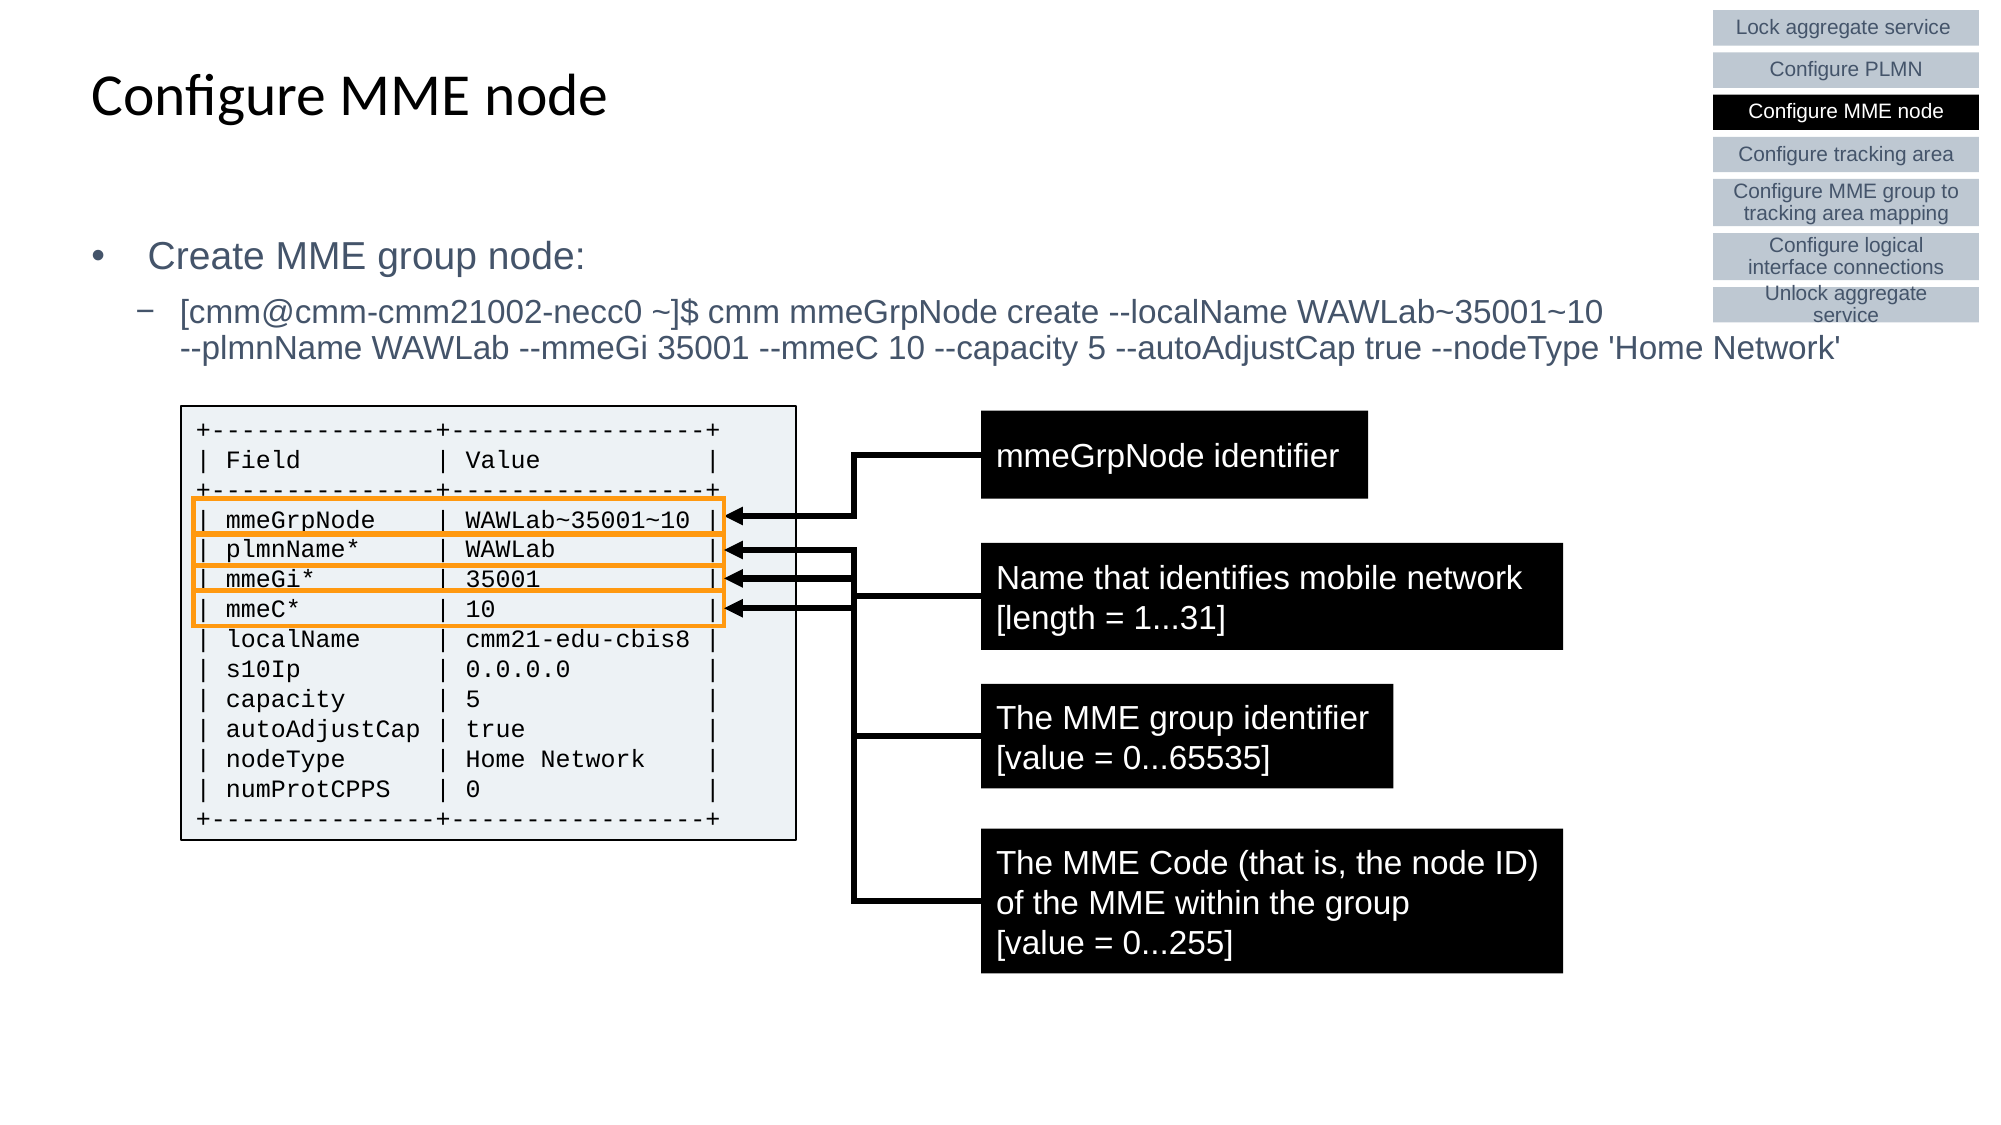

Slide excluded from Table of Contents
Lock aggregate service
Configure PLMN
Configure MME node
Configure tracking area
Configure MME group to tracking area mapping
Configure logical interface connections
Unlock aggregate service
# Configure MME node
Create MME group node:
[cmm@cmm-cmm21002-necc0 ~]$ cmm mmeGrpNode create --localName WAWLab~35001~10
--plmnName WAWLab --mmeGi 35001 --mmeC 10 --capacity 5 --autoAdjustCap true --nodeType 'Home Network'
+---------------+-----------------+
| Field         | Value           |
+---------------+-----------------+
| mmeGrpNode    | WAWLab~35001~10 |
| plmnName*     | WAWLab          |
| mmeGi*        | 35001           |
| mmeC*         | 10              |
| localName     | cmm21-edu-cbis8 |
| s10Ip         | 0.0.0.0         |
| capacity      | 5               |
| autoAdjustCap | true            |
| nodeType      | Home Network    |
| numProtCPPS   | 0               |
+---------------+-----------------+
mmeGrpNode identifier

Name that identifies mobile network
[length = 1...31]

The MME group identifier
[value = 0...65535]
The MME Code (that is, the node ID) of the MME within the group
[value = 0...255]